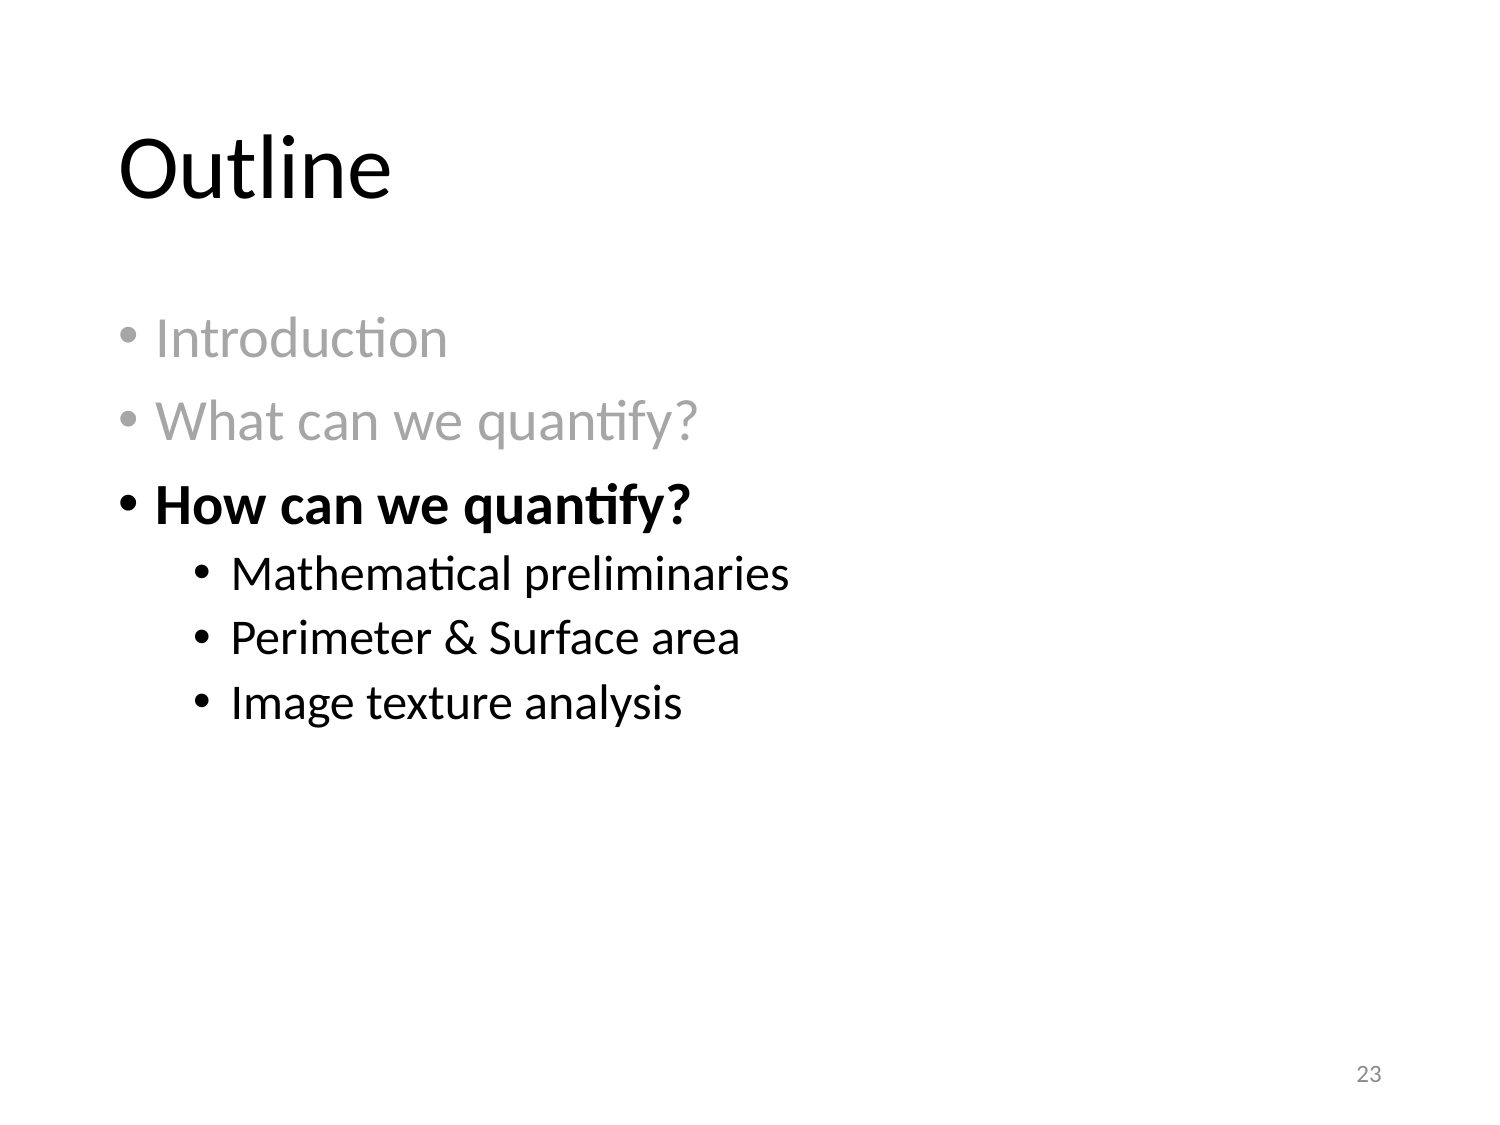

# Outline
Introduction
What can we quantify?
How can we quantify?
Mathematical preliminaries
Perimeter & Surface area
Image texture analysis

23